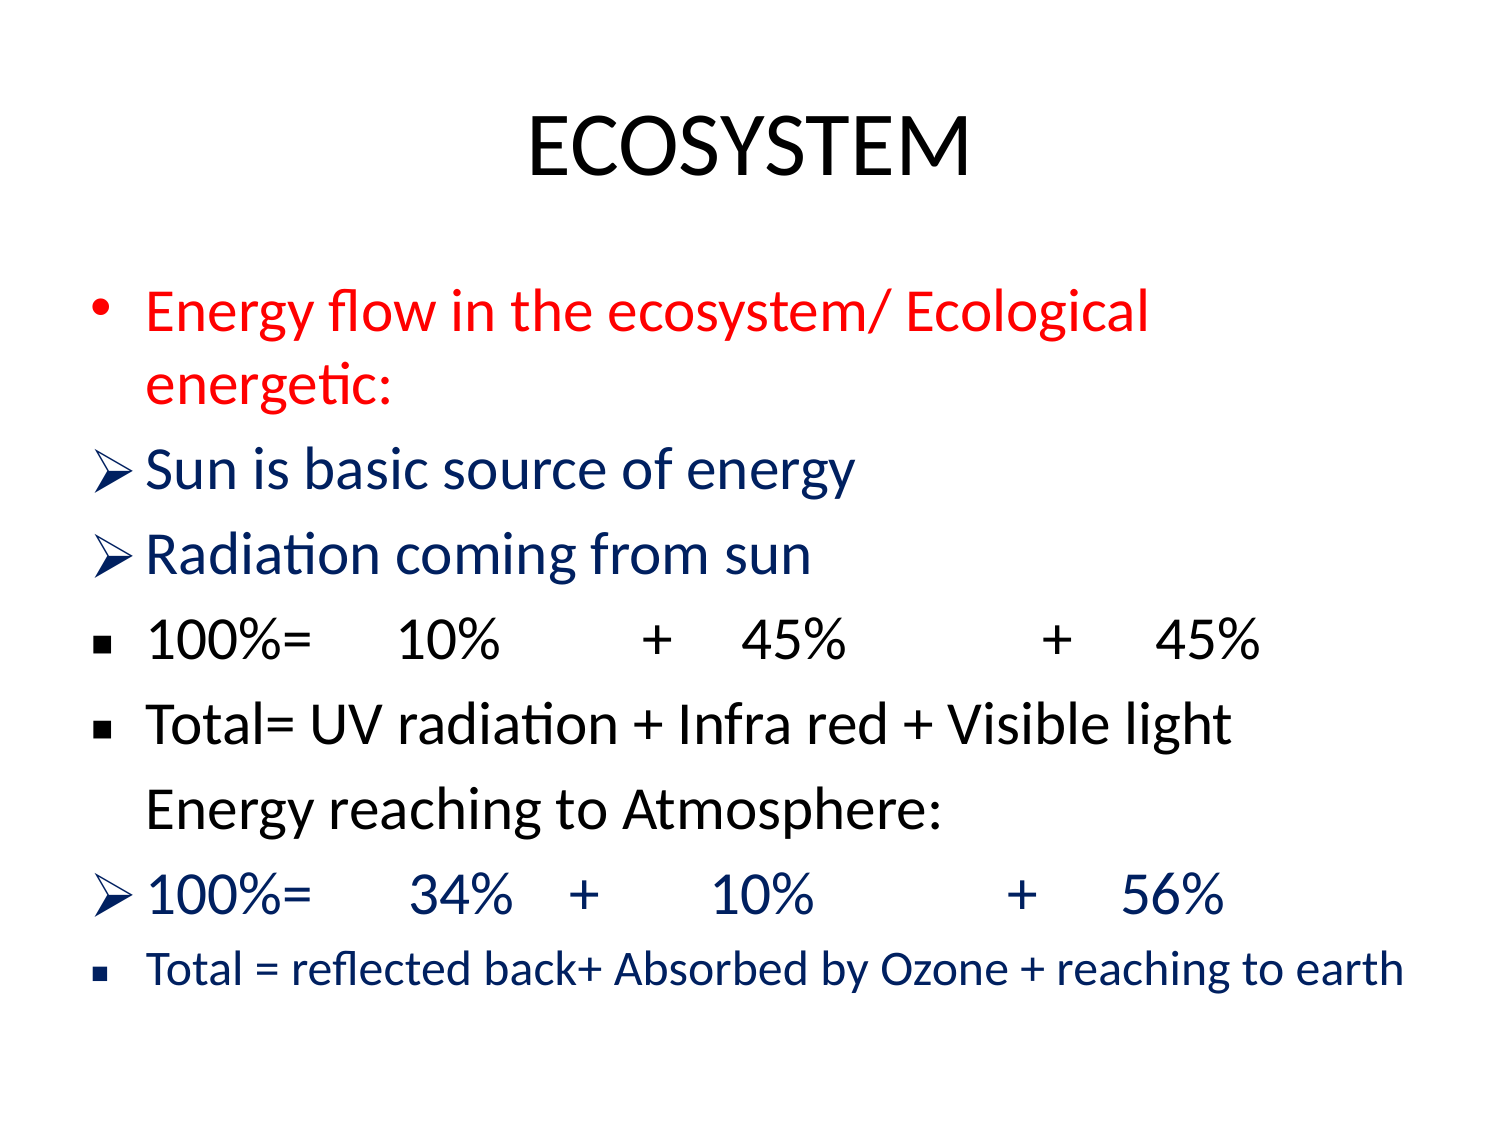

# ECOSYSTEM
Energy flow in the ecosystem/ Ecological energetic:
Sun is basic source of energy
Radiation coming from sun
100%=      10% 	      +     45%	     +      45%
Total= UV radiation + Infra red + Visible light
	Energy reaching to Atmosphere:
100%=       34%    +        10%              +      56%
Total = reflected back+ Absorbed by Ozone + reaching to earth